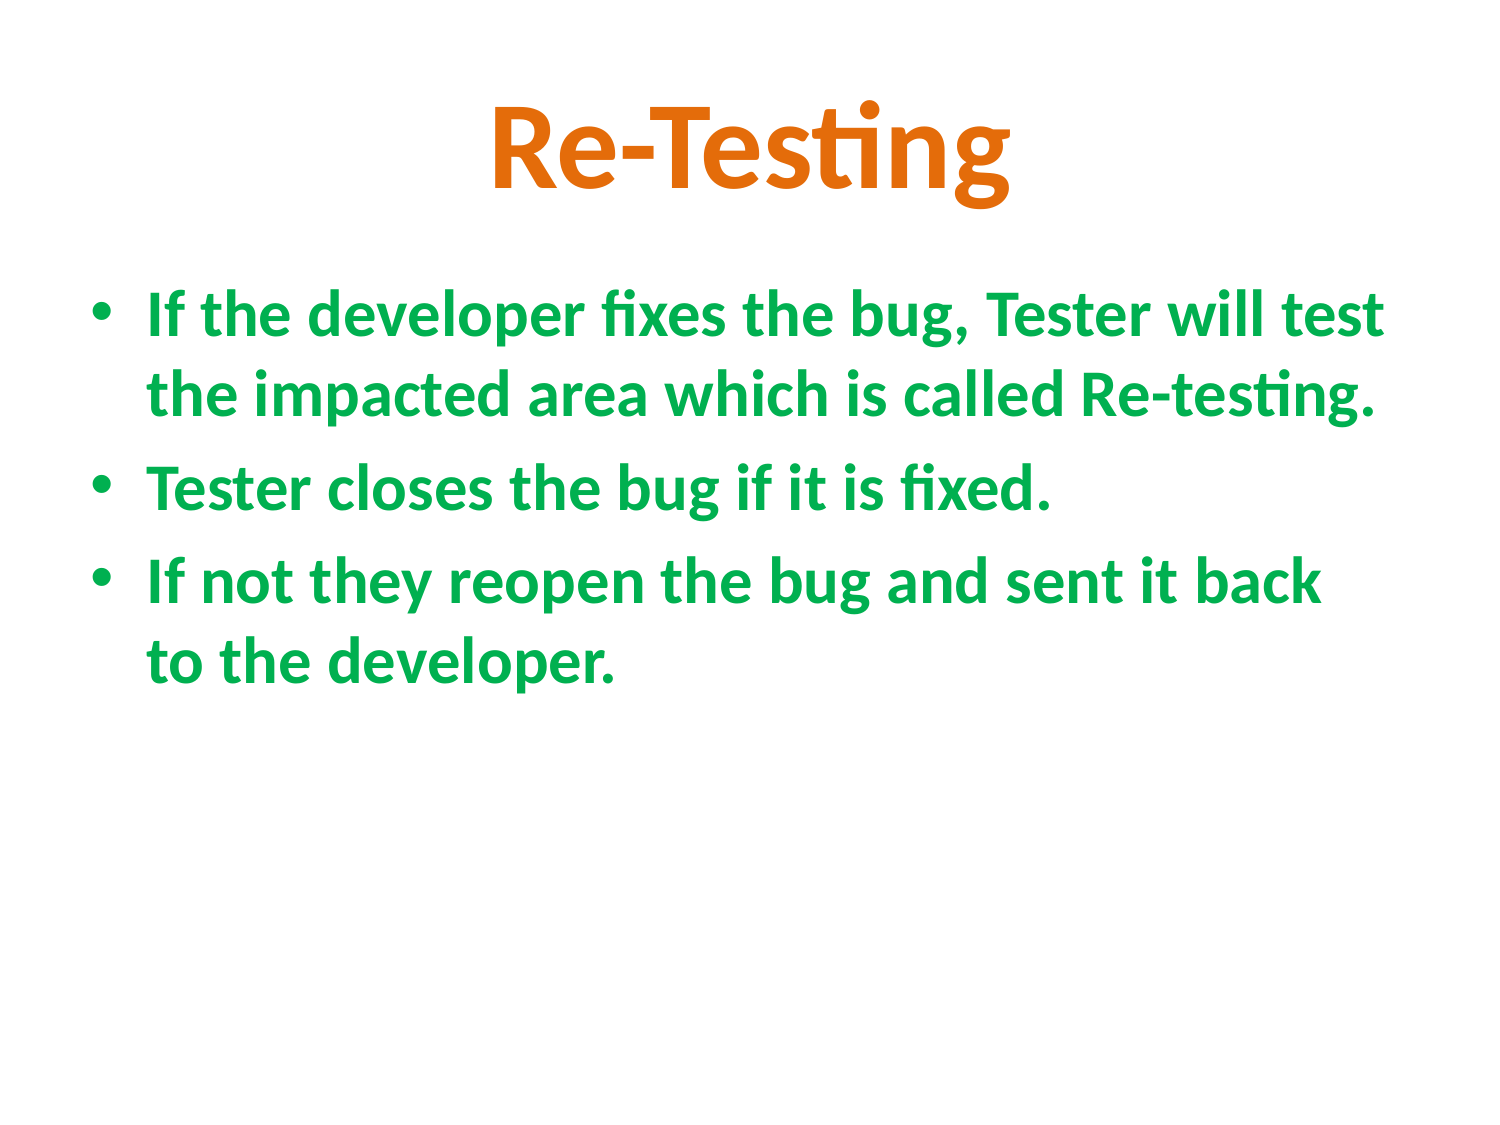

# Re-Testing
If the developer fixes the bug, Tester will test the impacted area which is called Re-testing.
Tester closes the bug if it is fixed.
If not they reopen the bug and sent it back  to the developer.